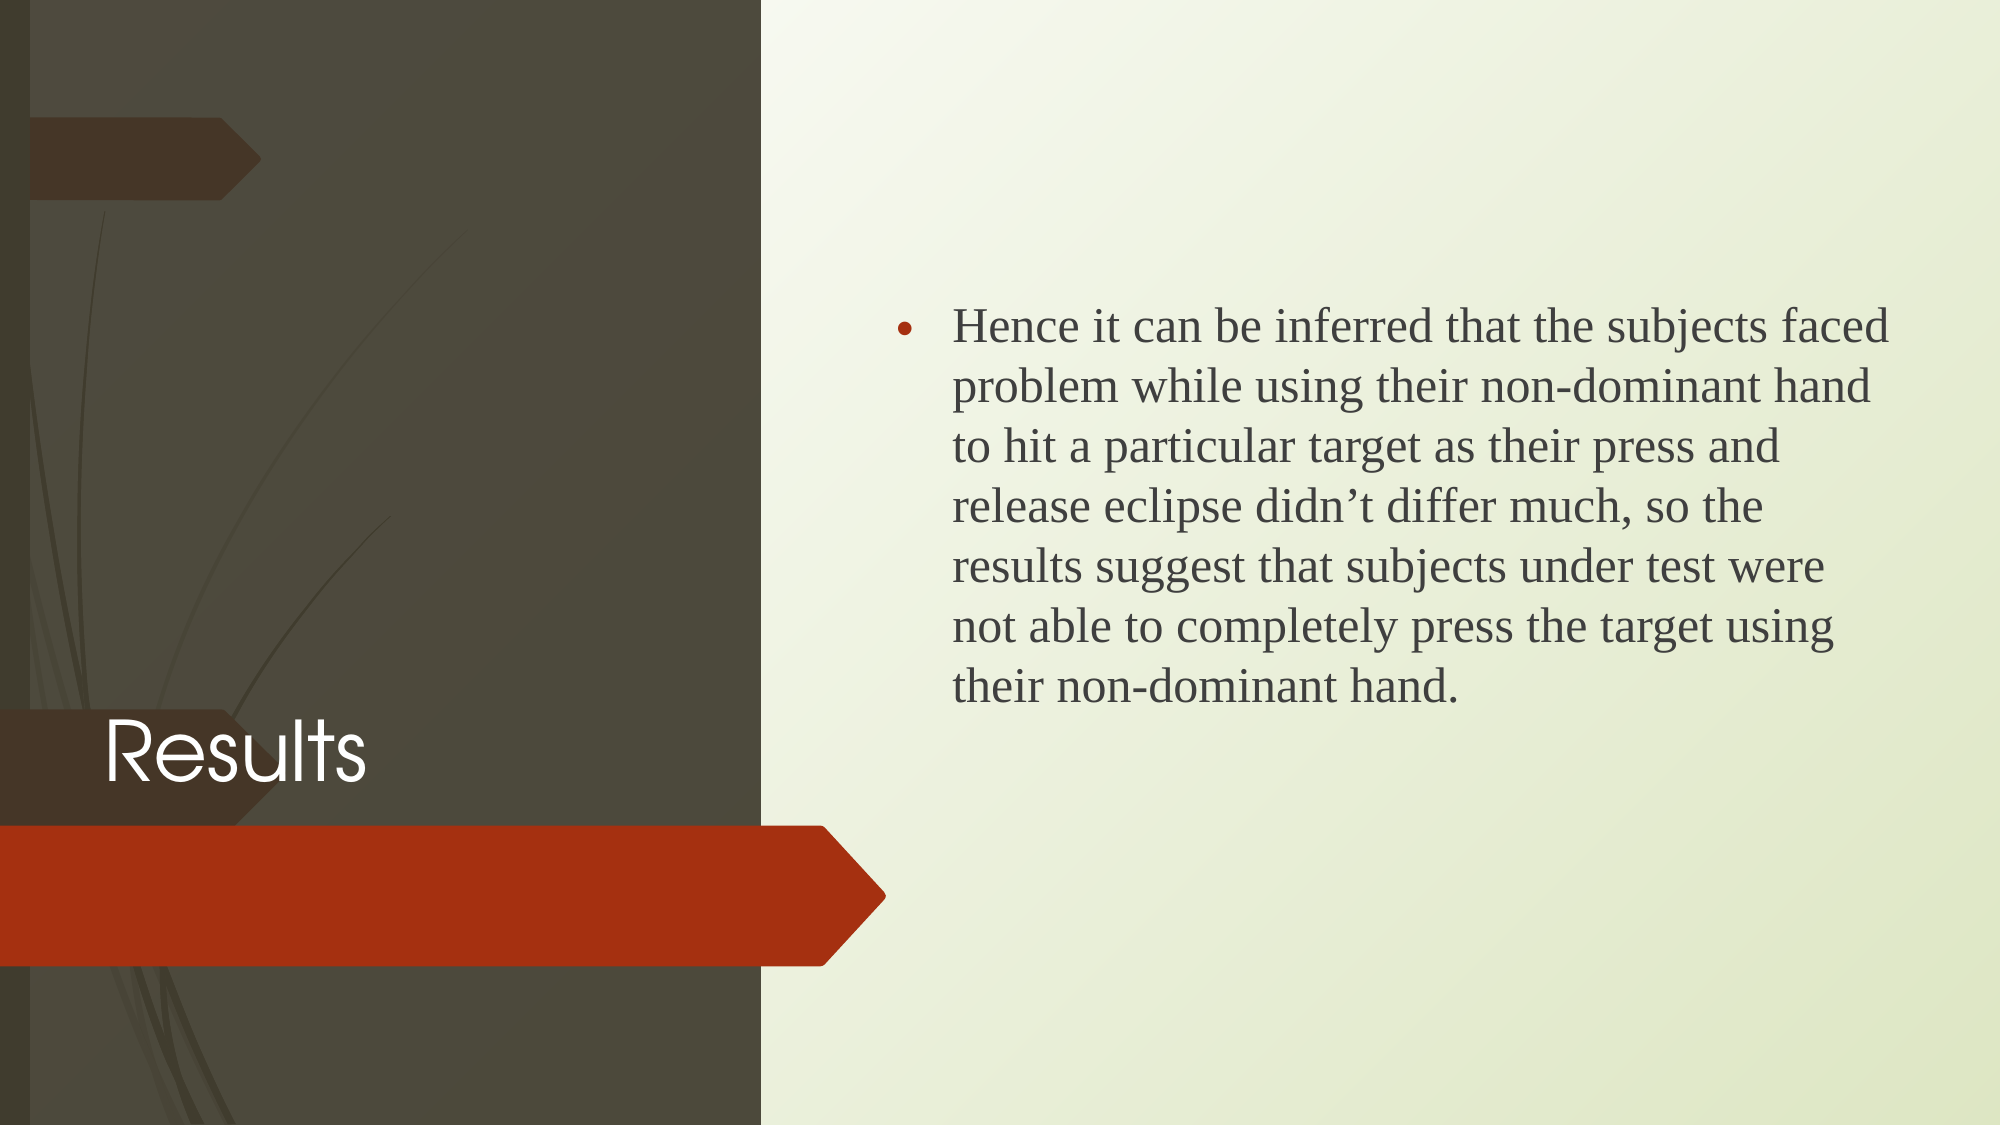

# Results
Hence it can be inferred that the subjects faced problem while using their non-dominant hand to hit a particular target as their press and release eclipse didn’t differ much, so the results suggest that subjects under test were not able to completely press the target using their non-dominant hand.